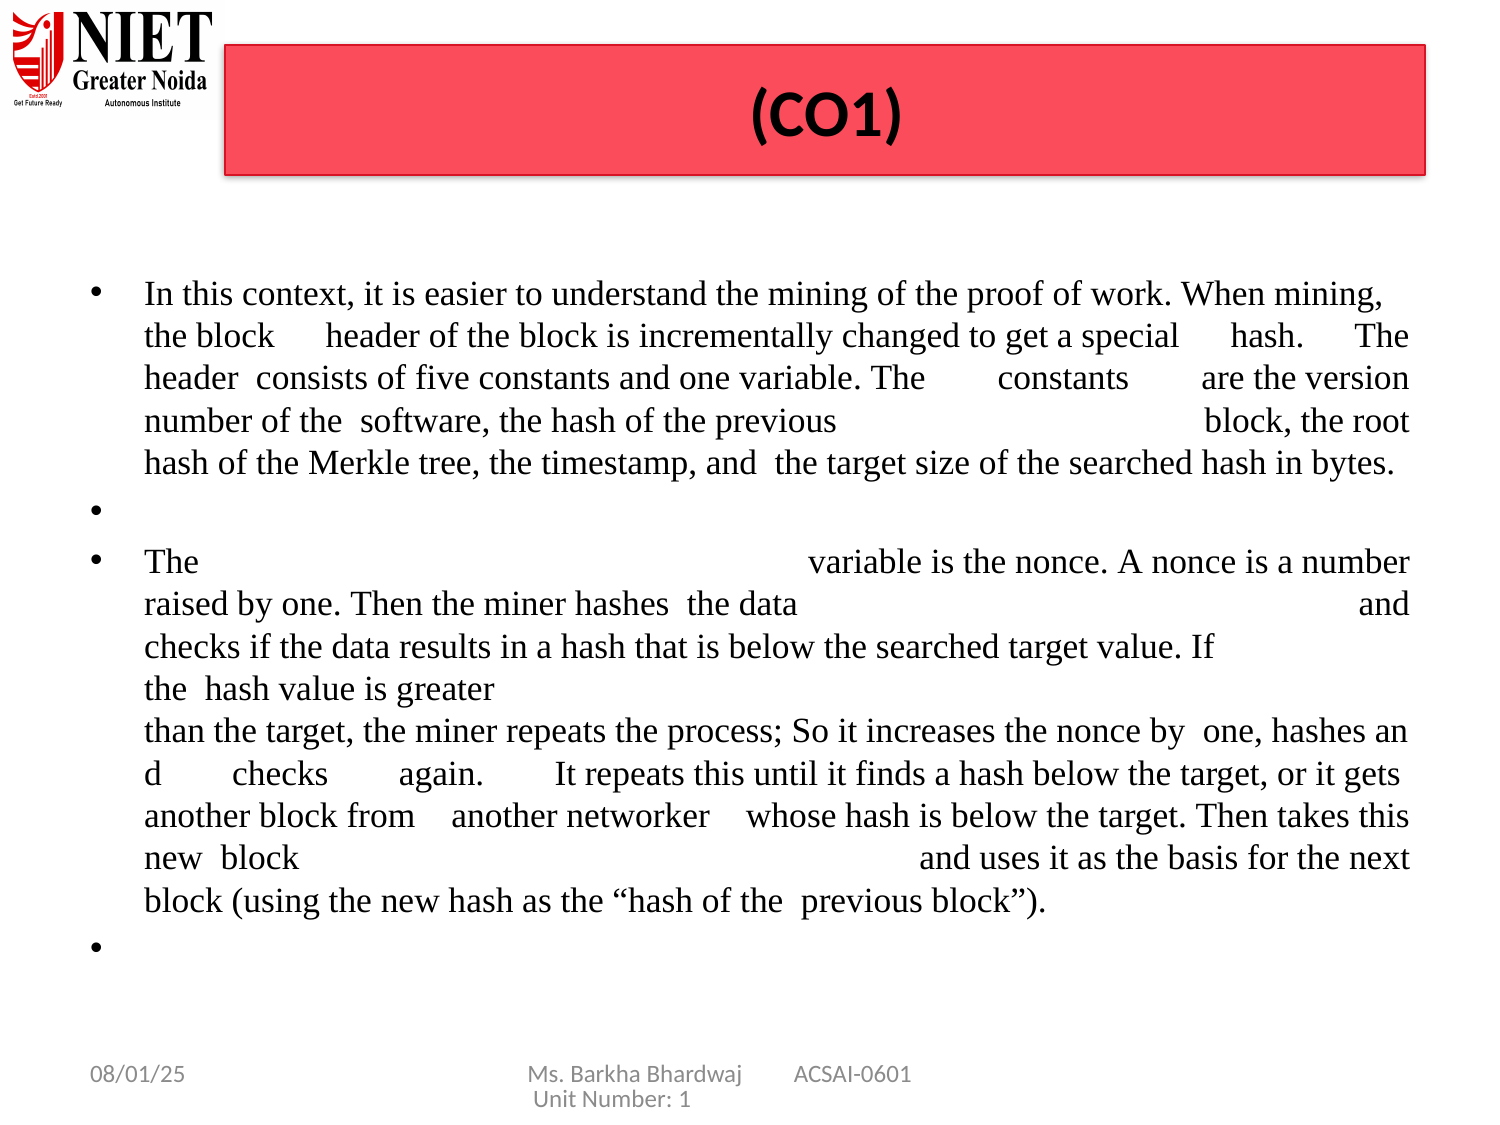

# (CO1)
In this context, it is easier to understand the mining of the proof of work. When mining,  the block header of the block is incrementally changed to get a special hash. The header  consists of five constants and one variable. The constants are the version number of the  software, the hash of the previous block, the root hash of the Merkle tree, the timestamp, and  the target size of the searched hash in bytes.​
​
The variable is the nonce. A nonce is a number raised by one. Then the miner hashes  the data and checks if the data results in a hash that is below the searched target value. If the  hash value is greater than the target, the miner repeats the process; So it increases the nonce by  one, hashes and checks again. It repeats this until it finds a hash below the target, or it gets  another block from another networker whose hash is below the target. Then takes this new  block and uses it as the basis for the next block (using the new hash as the “hash of the  previous block”).​
​
08/01/25
Ms. Barkha Bhardwaj         ACSAI-0601           Unit Number: 1